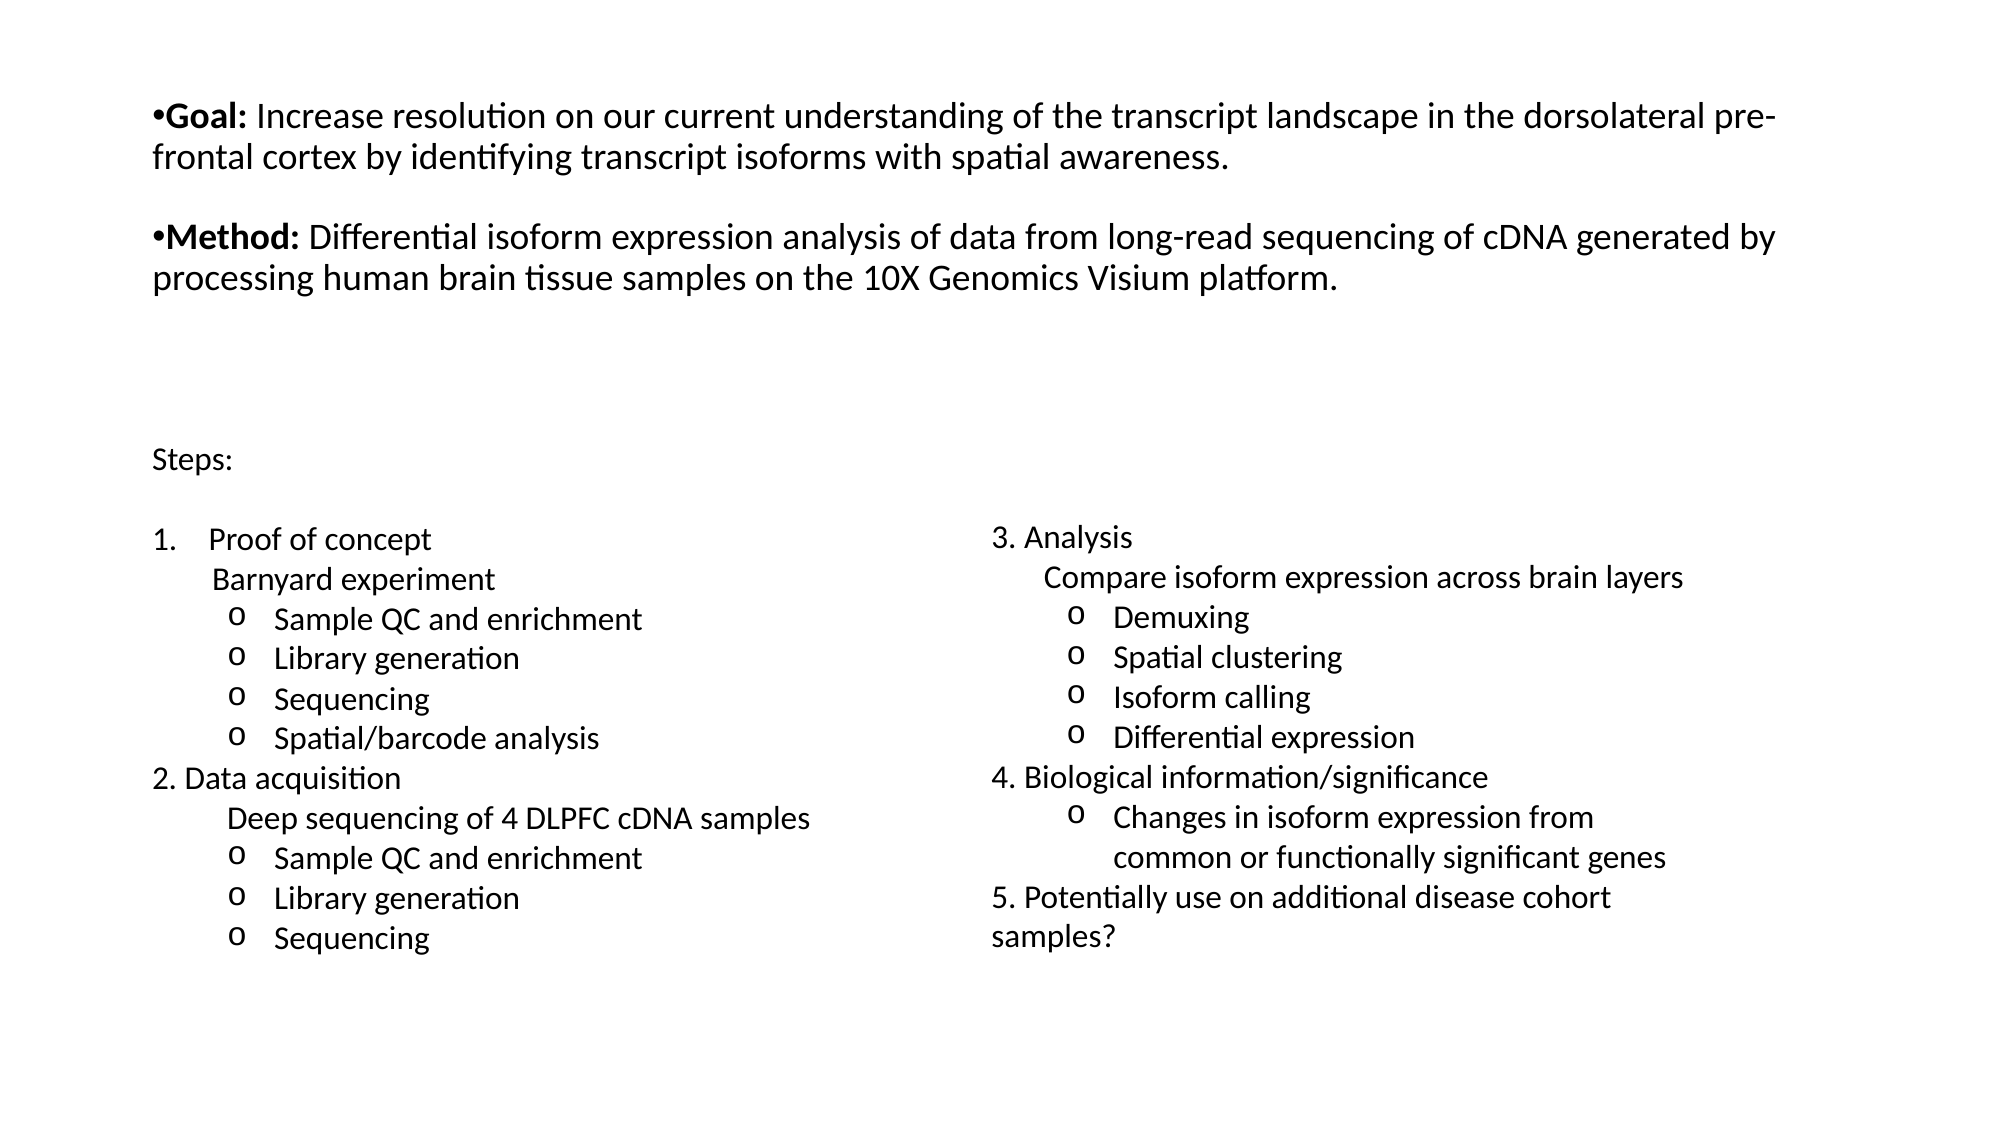

Goal: Increase resolution on our current understanding of the transcript landscape in the dorsolateral pre-frontal cortex by identifying transcript isoforms with spatial awareness.

Method: Differential isoform expression analysis of data from long-read sequencing of cDNA generated by processing human brain tissue samples on the 10X Genomics Visium platform.

Steps:

Proof of concept
        Barnyard experiment
Sample QC and enrichment
Library generation
Sequencing
Spatial/barcode analysis
2. Data acquisition
Deep sequencing of 4 DLPFC cDNA samples
Sample QC and enrichment
Library generation
Sequencing
3. Analysis
       Compare isoform expression across brain layers
Demuxing
Spatial clustering
Isoform calling
Differential expression
4. Biological information/significance
Changes in isoform expression from common or functionally significant genes
5. Potentially use on additional disease cohort samples?